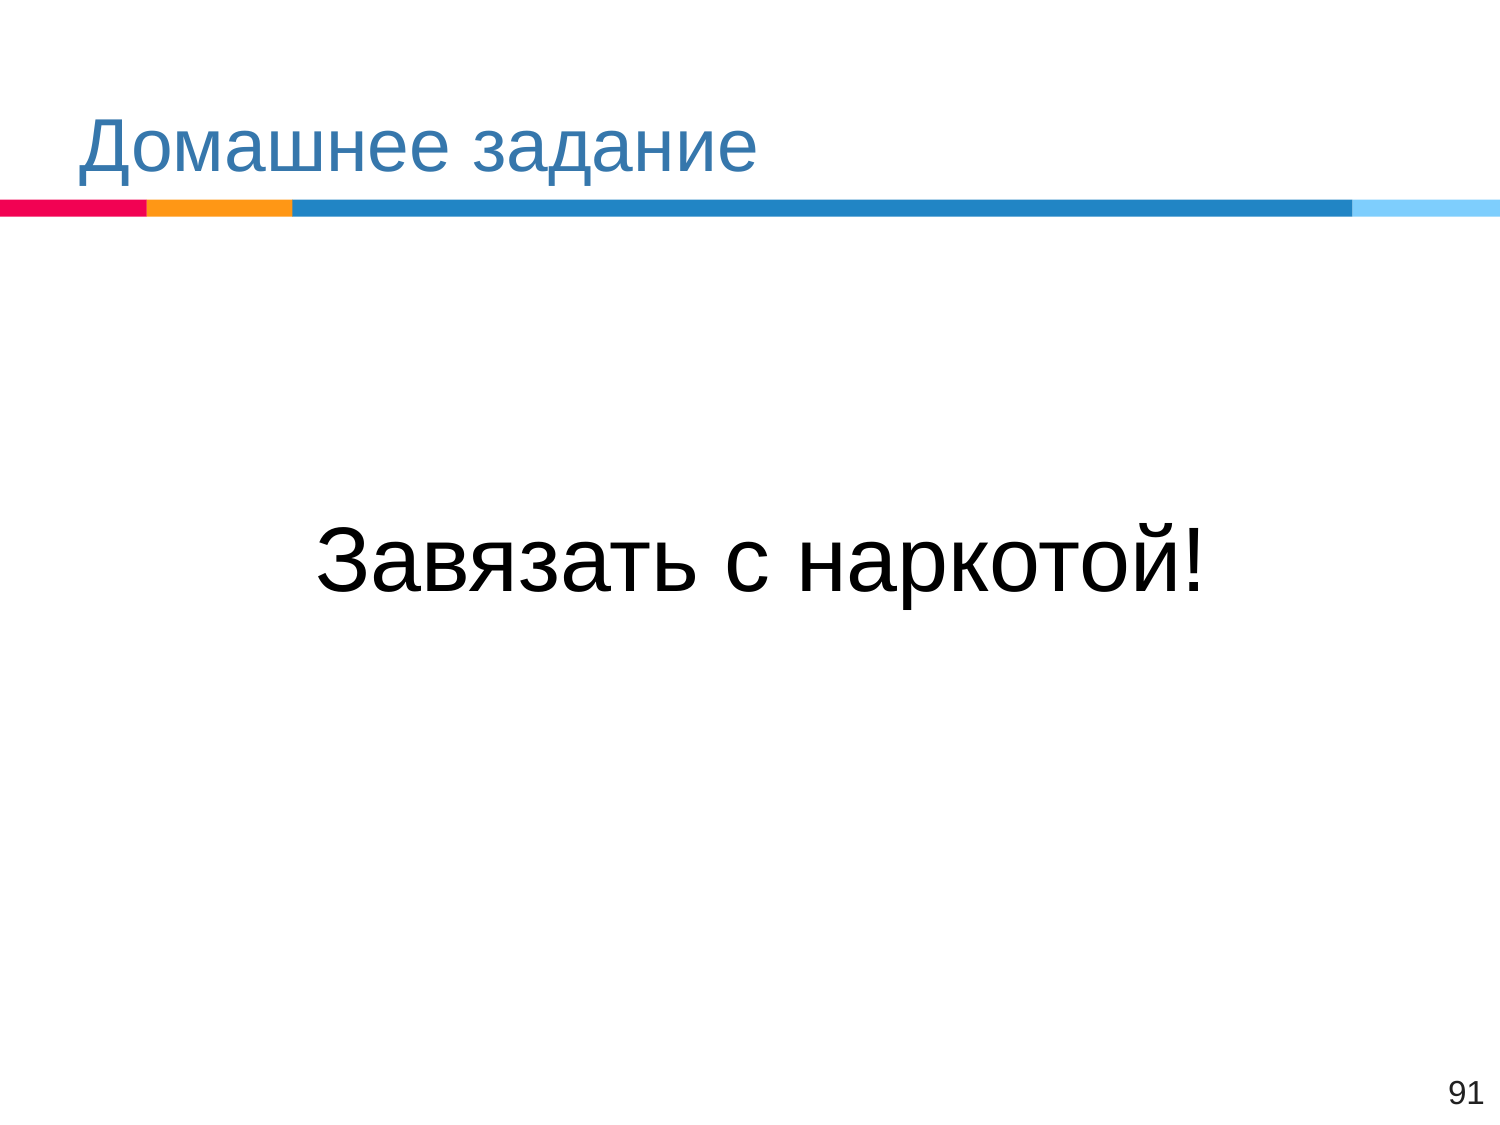

# Домашнее задание
Завязать с наркотой!

91